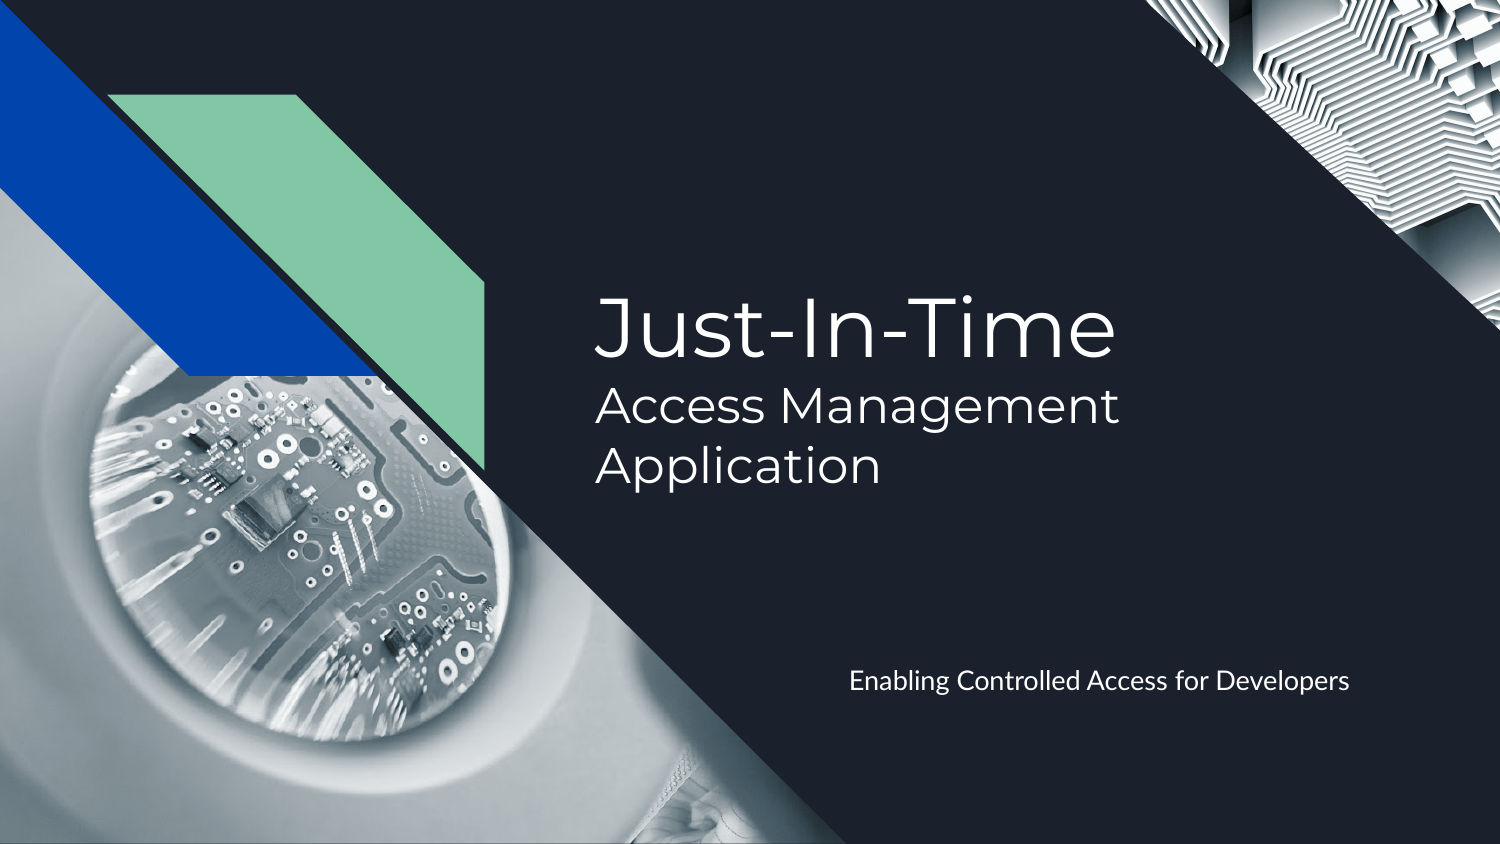

# Just-In-Time
Access Management Application
Enabling Controlled Access for Developers